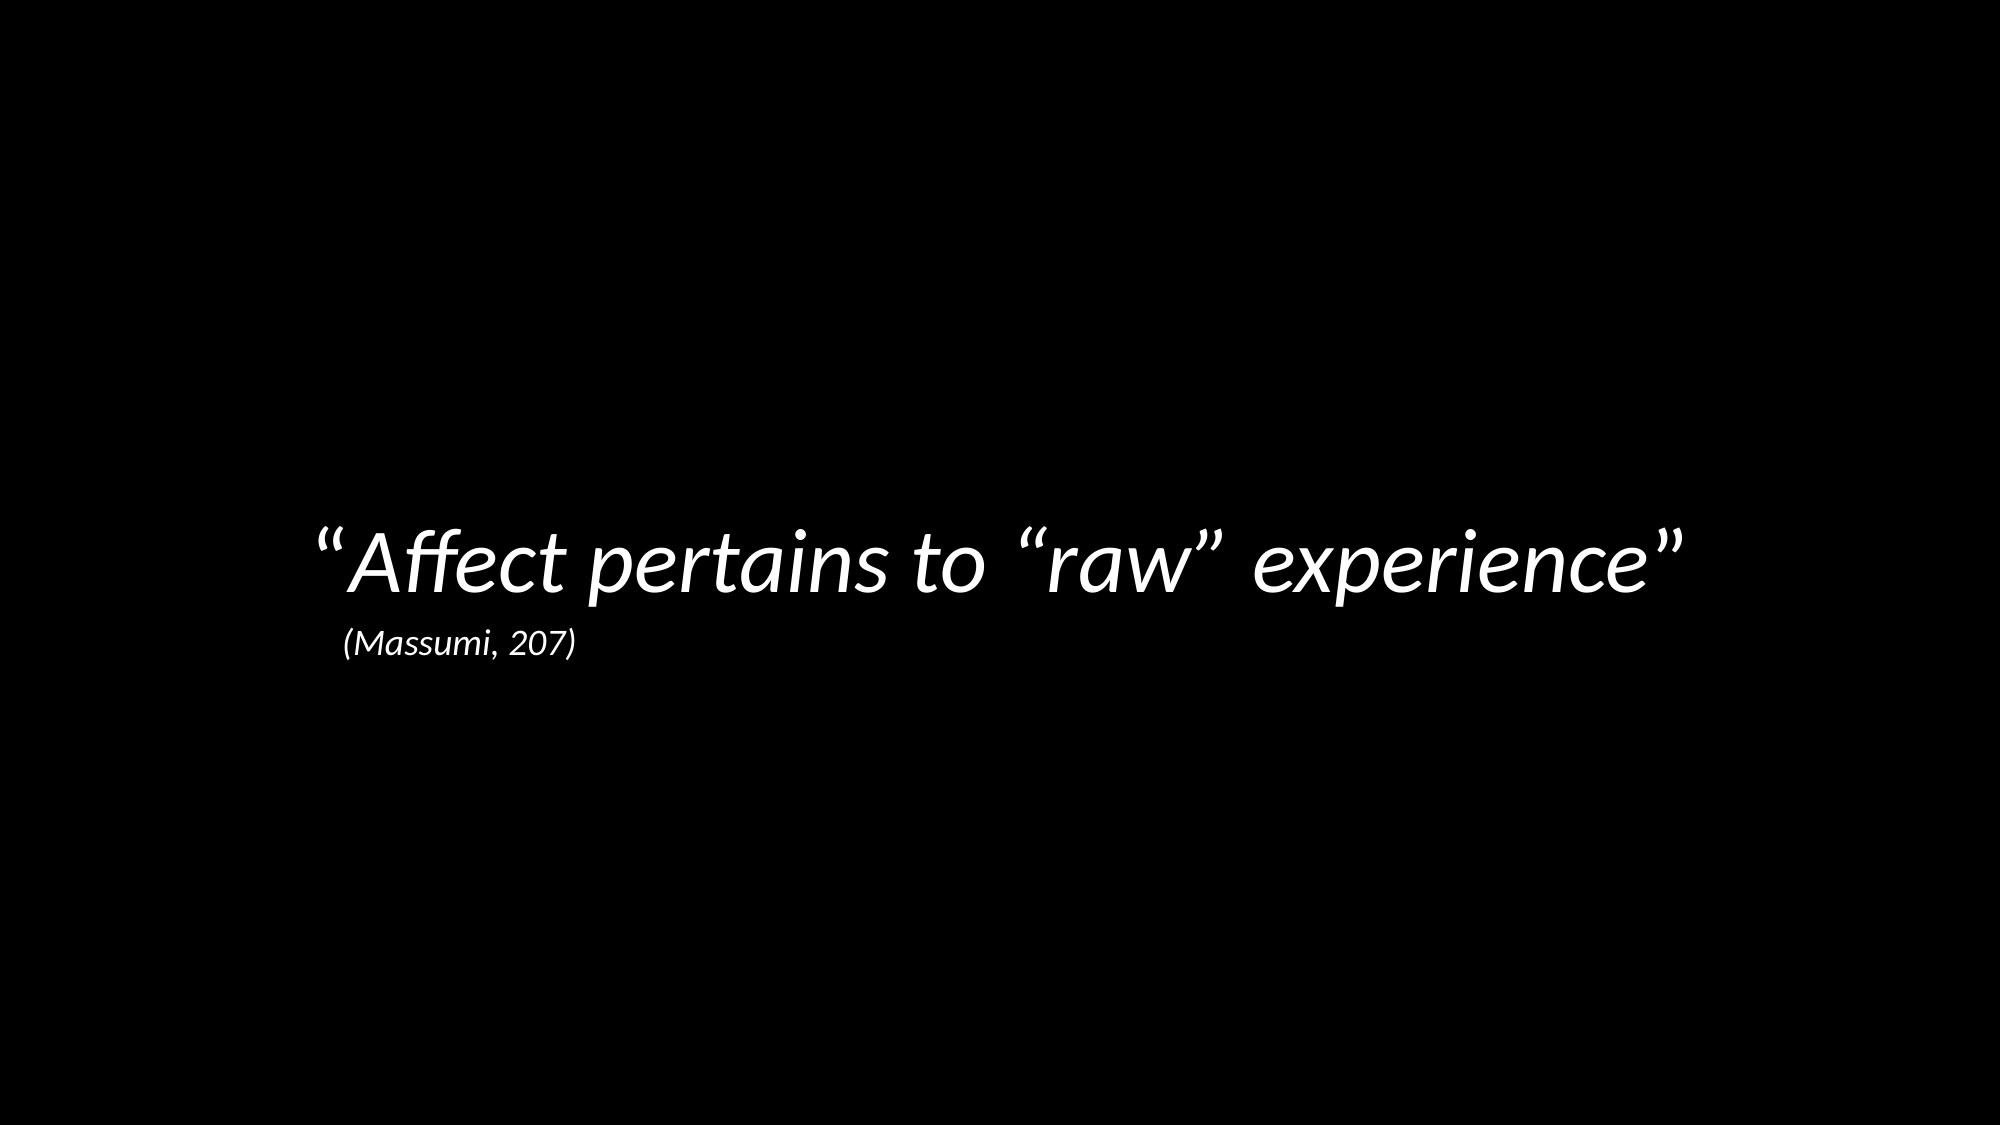

# “Affect pertains to “raw” experience”
(Massumi, 207)